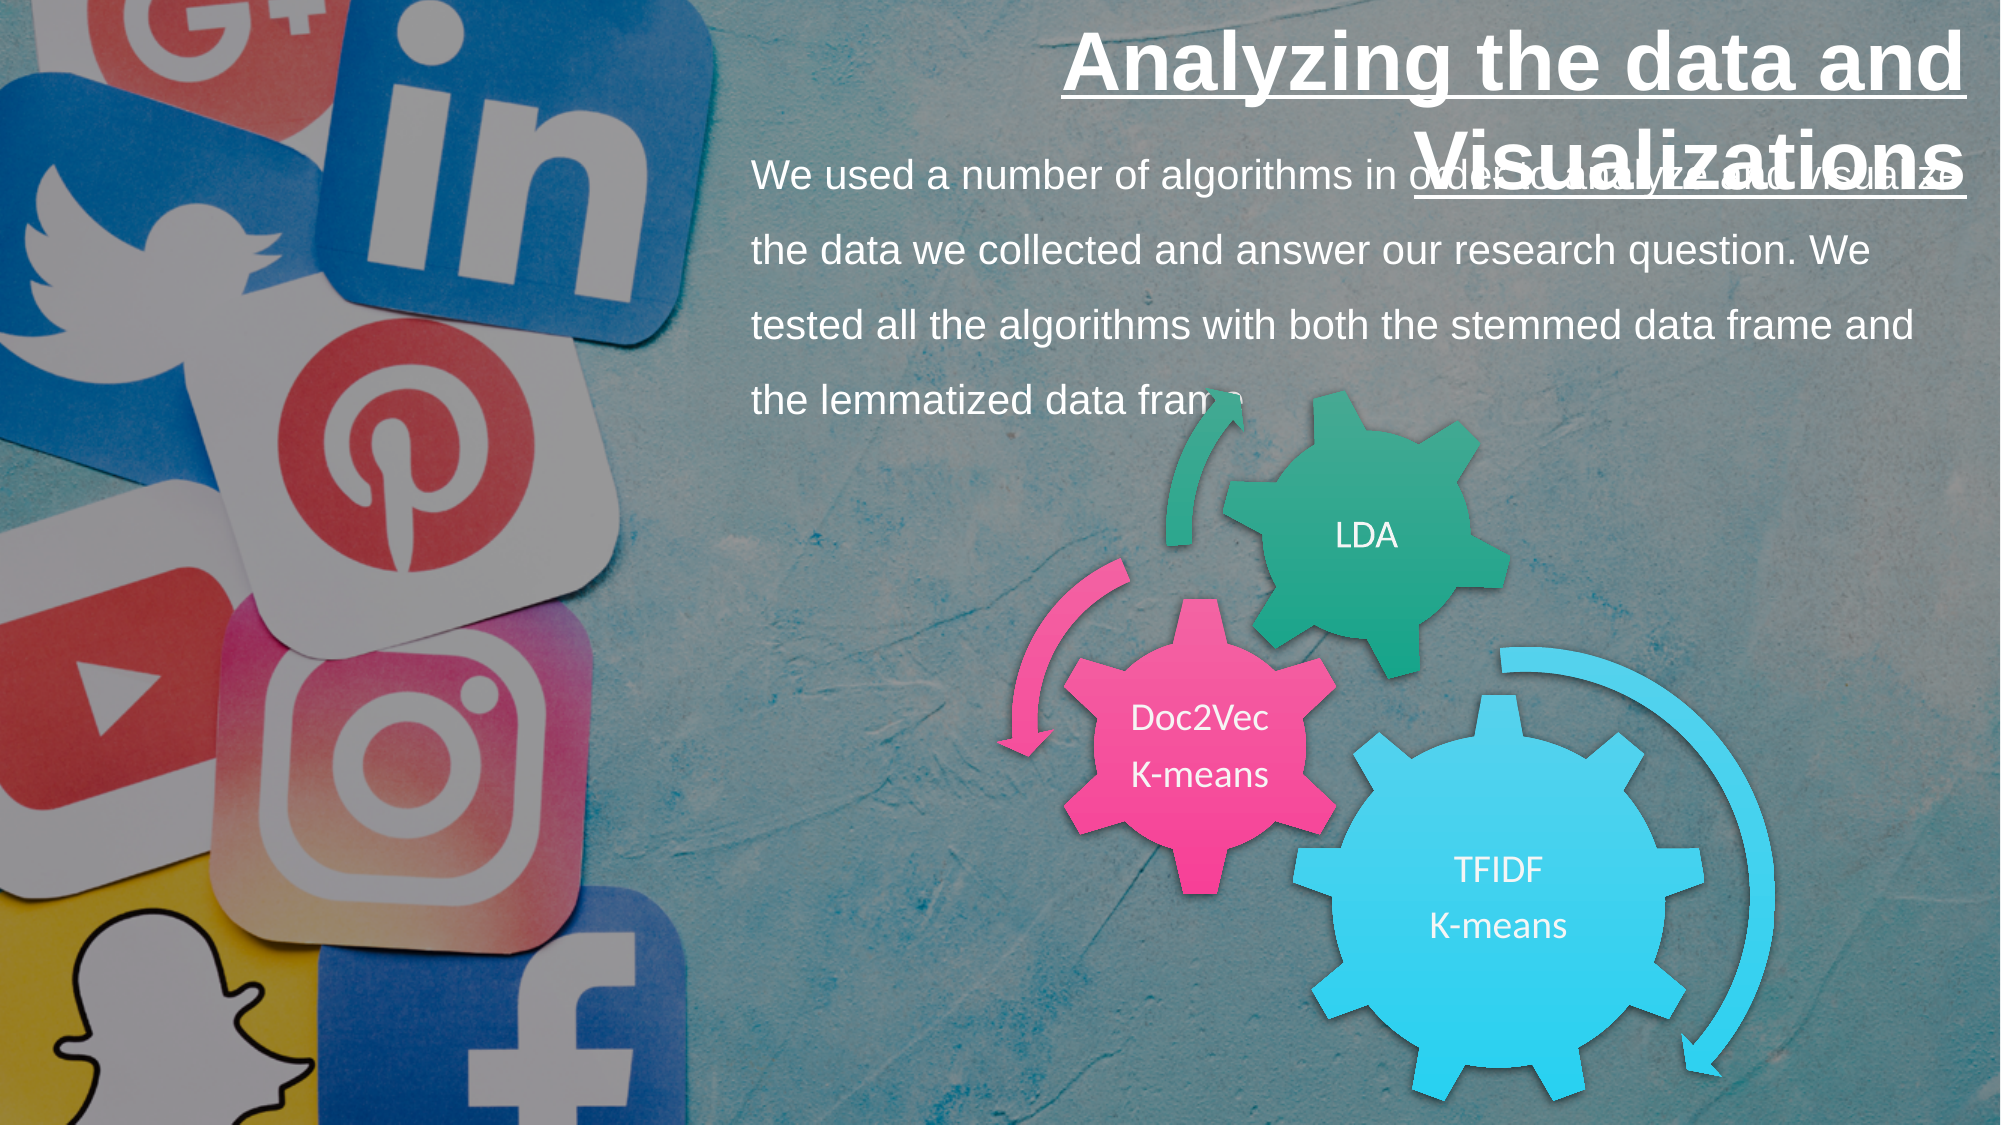

Analyzing the data and Visualizations
We used a number of algorithms in order to analyze and visualize the data we collected and answer our research question. We tested all the algorithms with both the stemmed data frame and the lemmatized data frame

TFIDF
K-means
Doc2Vec
K-means
LDA